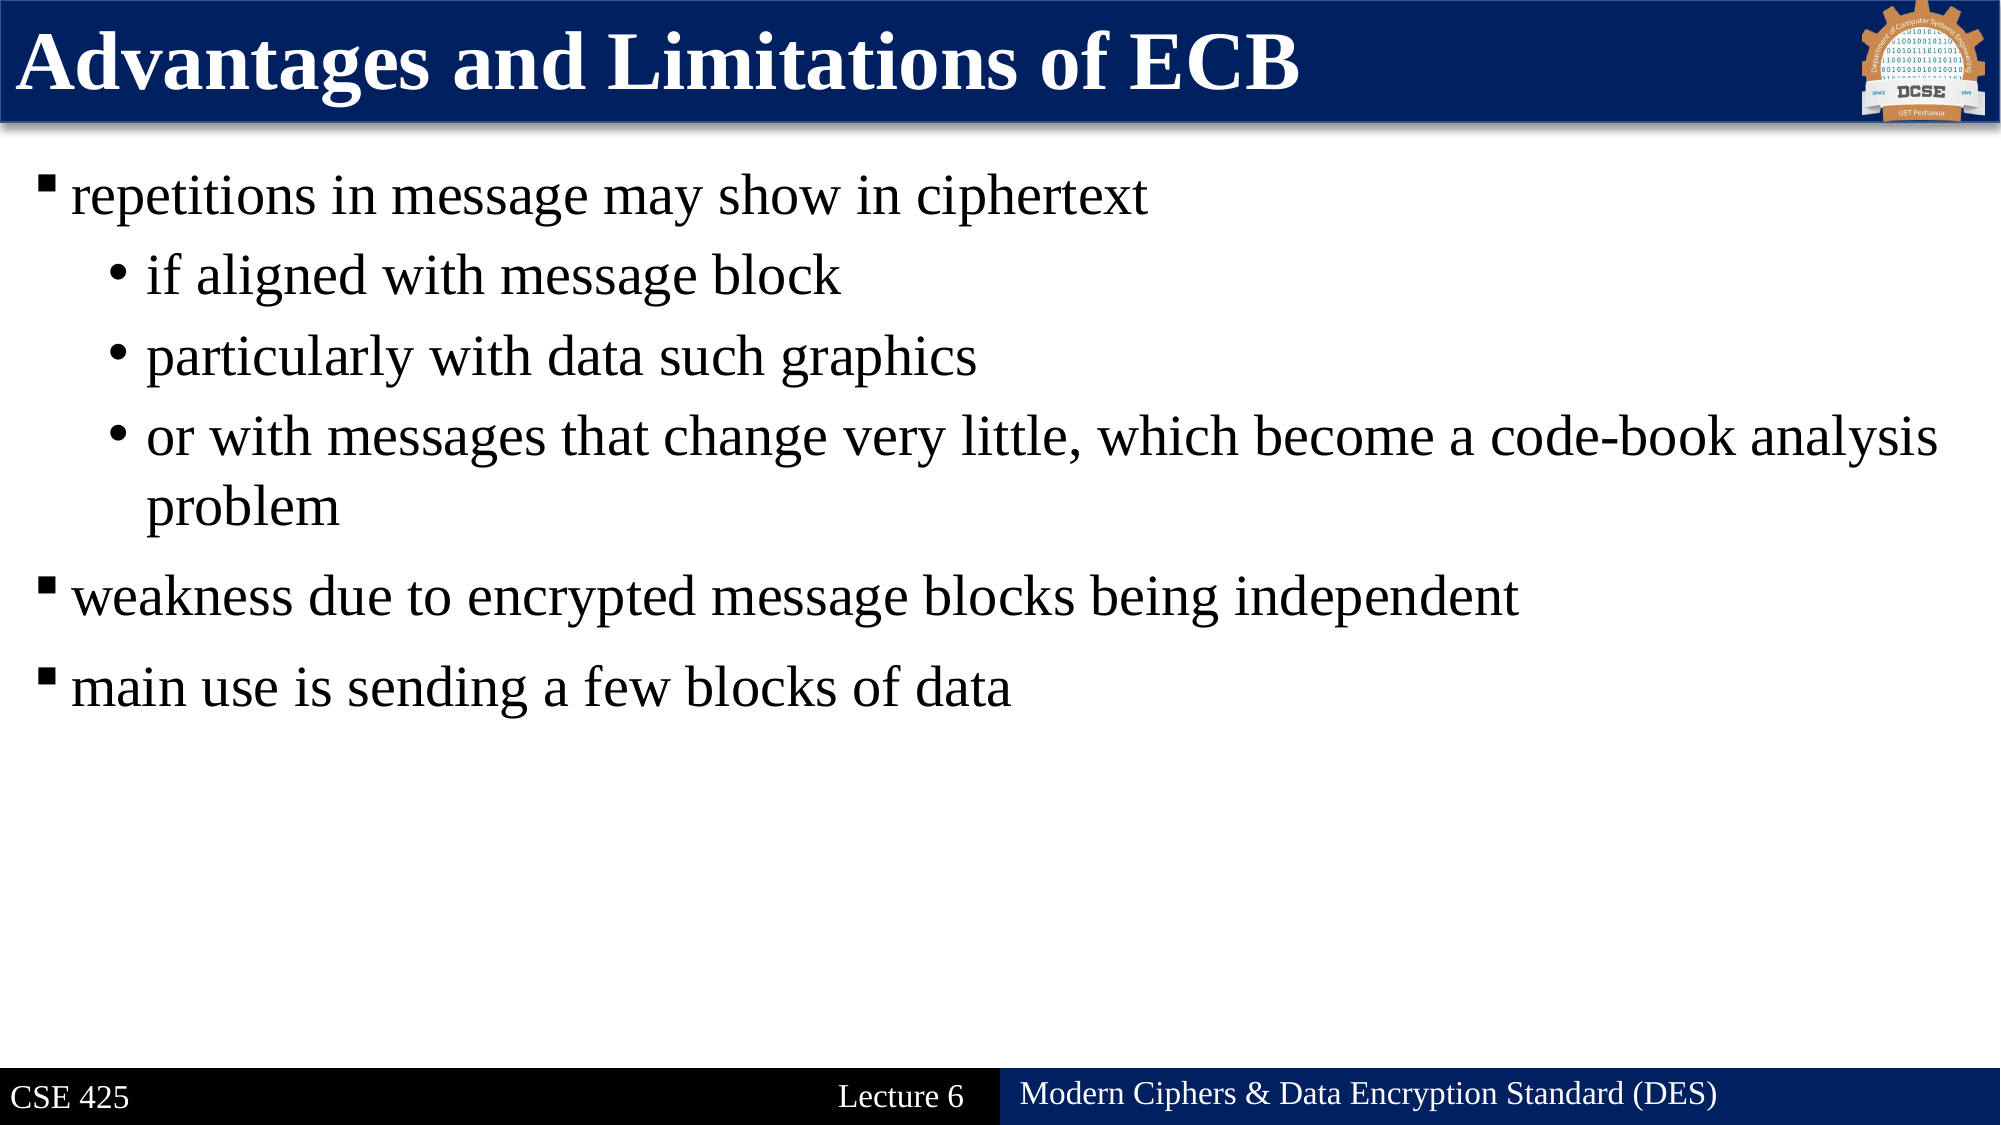

# Advantages and Limitations of ECB
repetitions in message may show in ciphertext
if aligned with message block
particularly with data such graphics
or with messages that change very little, which become a code-book analysis problem
weakness due to encrypted message blocks being independent
main use is sending a few blocks of data
42